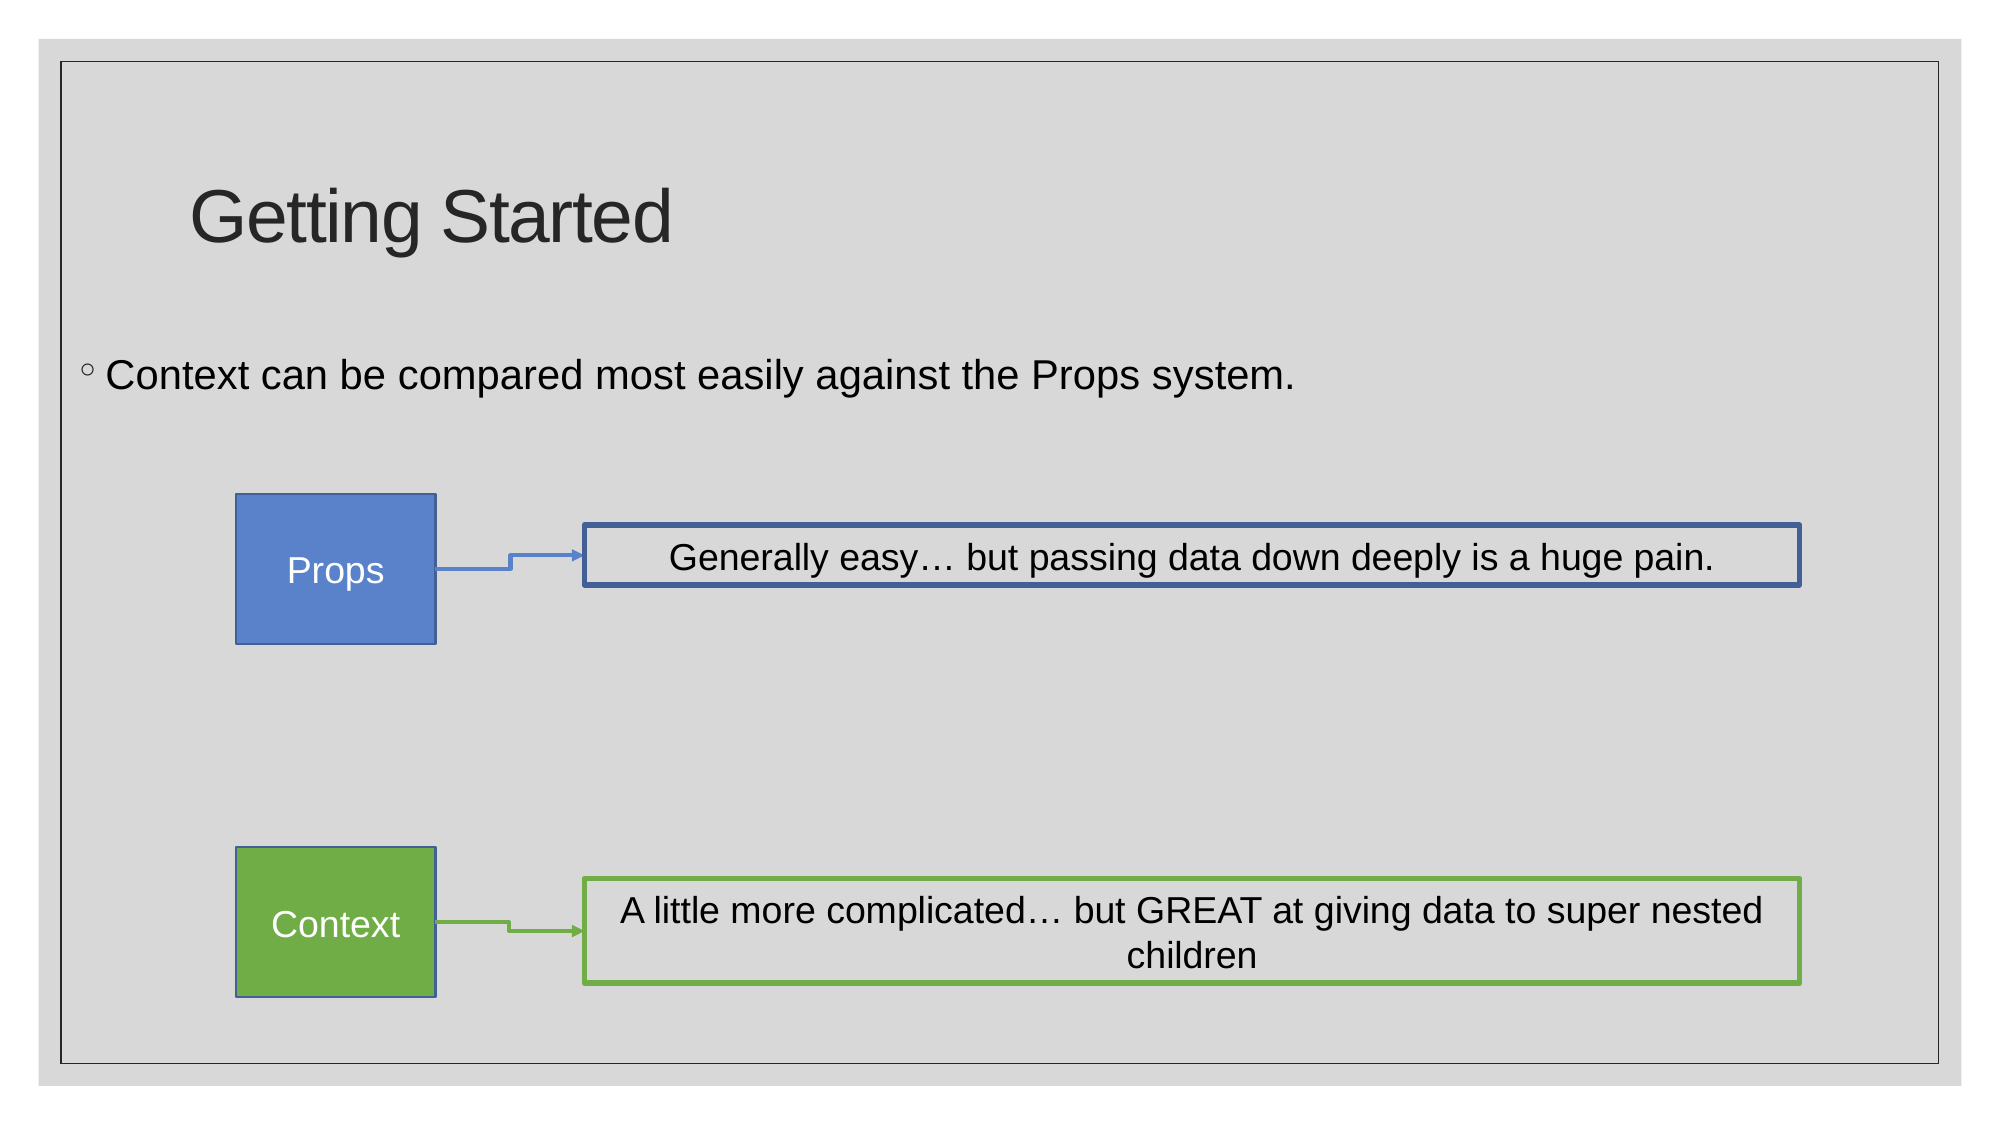

# Getting Started
Context can be compared most easily against the Props system.

Props
Generally easy… but passing data down deeply is a huge pain.
Context
A little more complicated… but GREAT at giving data to super nested children